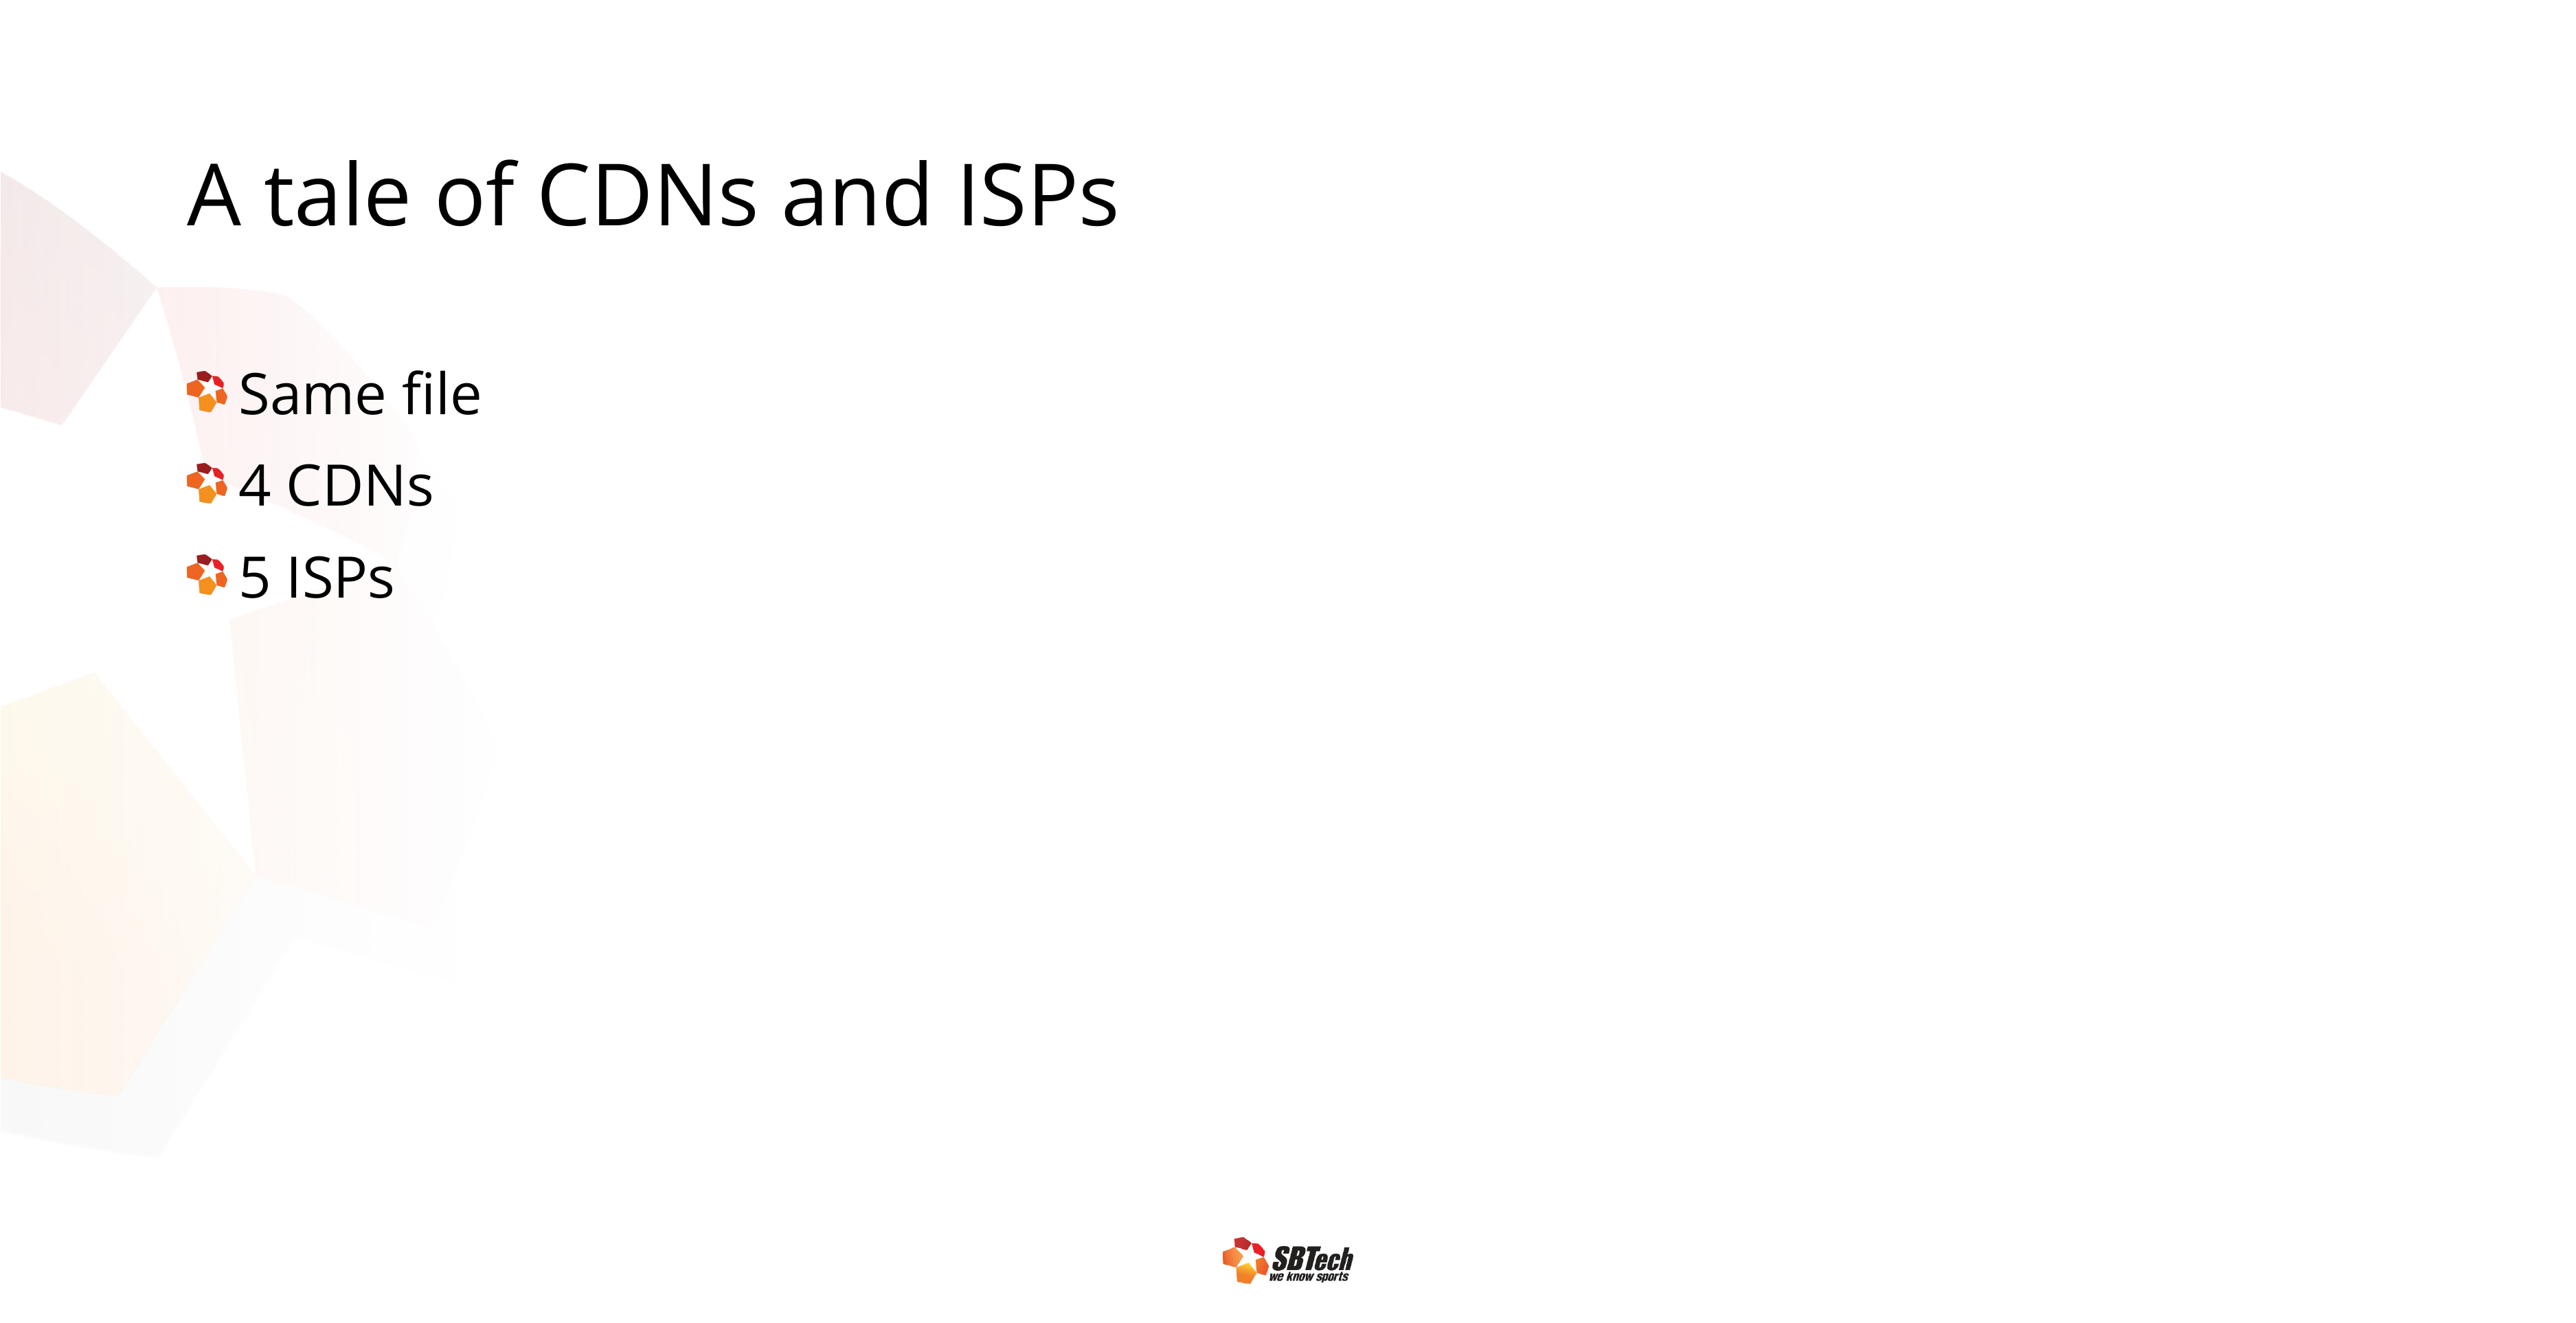

# A tale of CDNs and ISPs
Same file
4 CDNs
5 ISPs